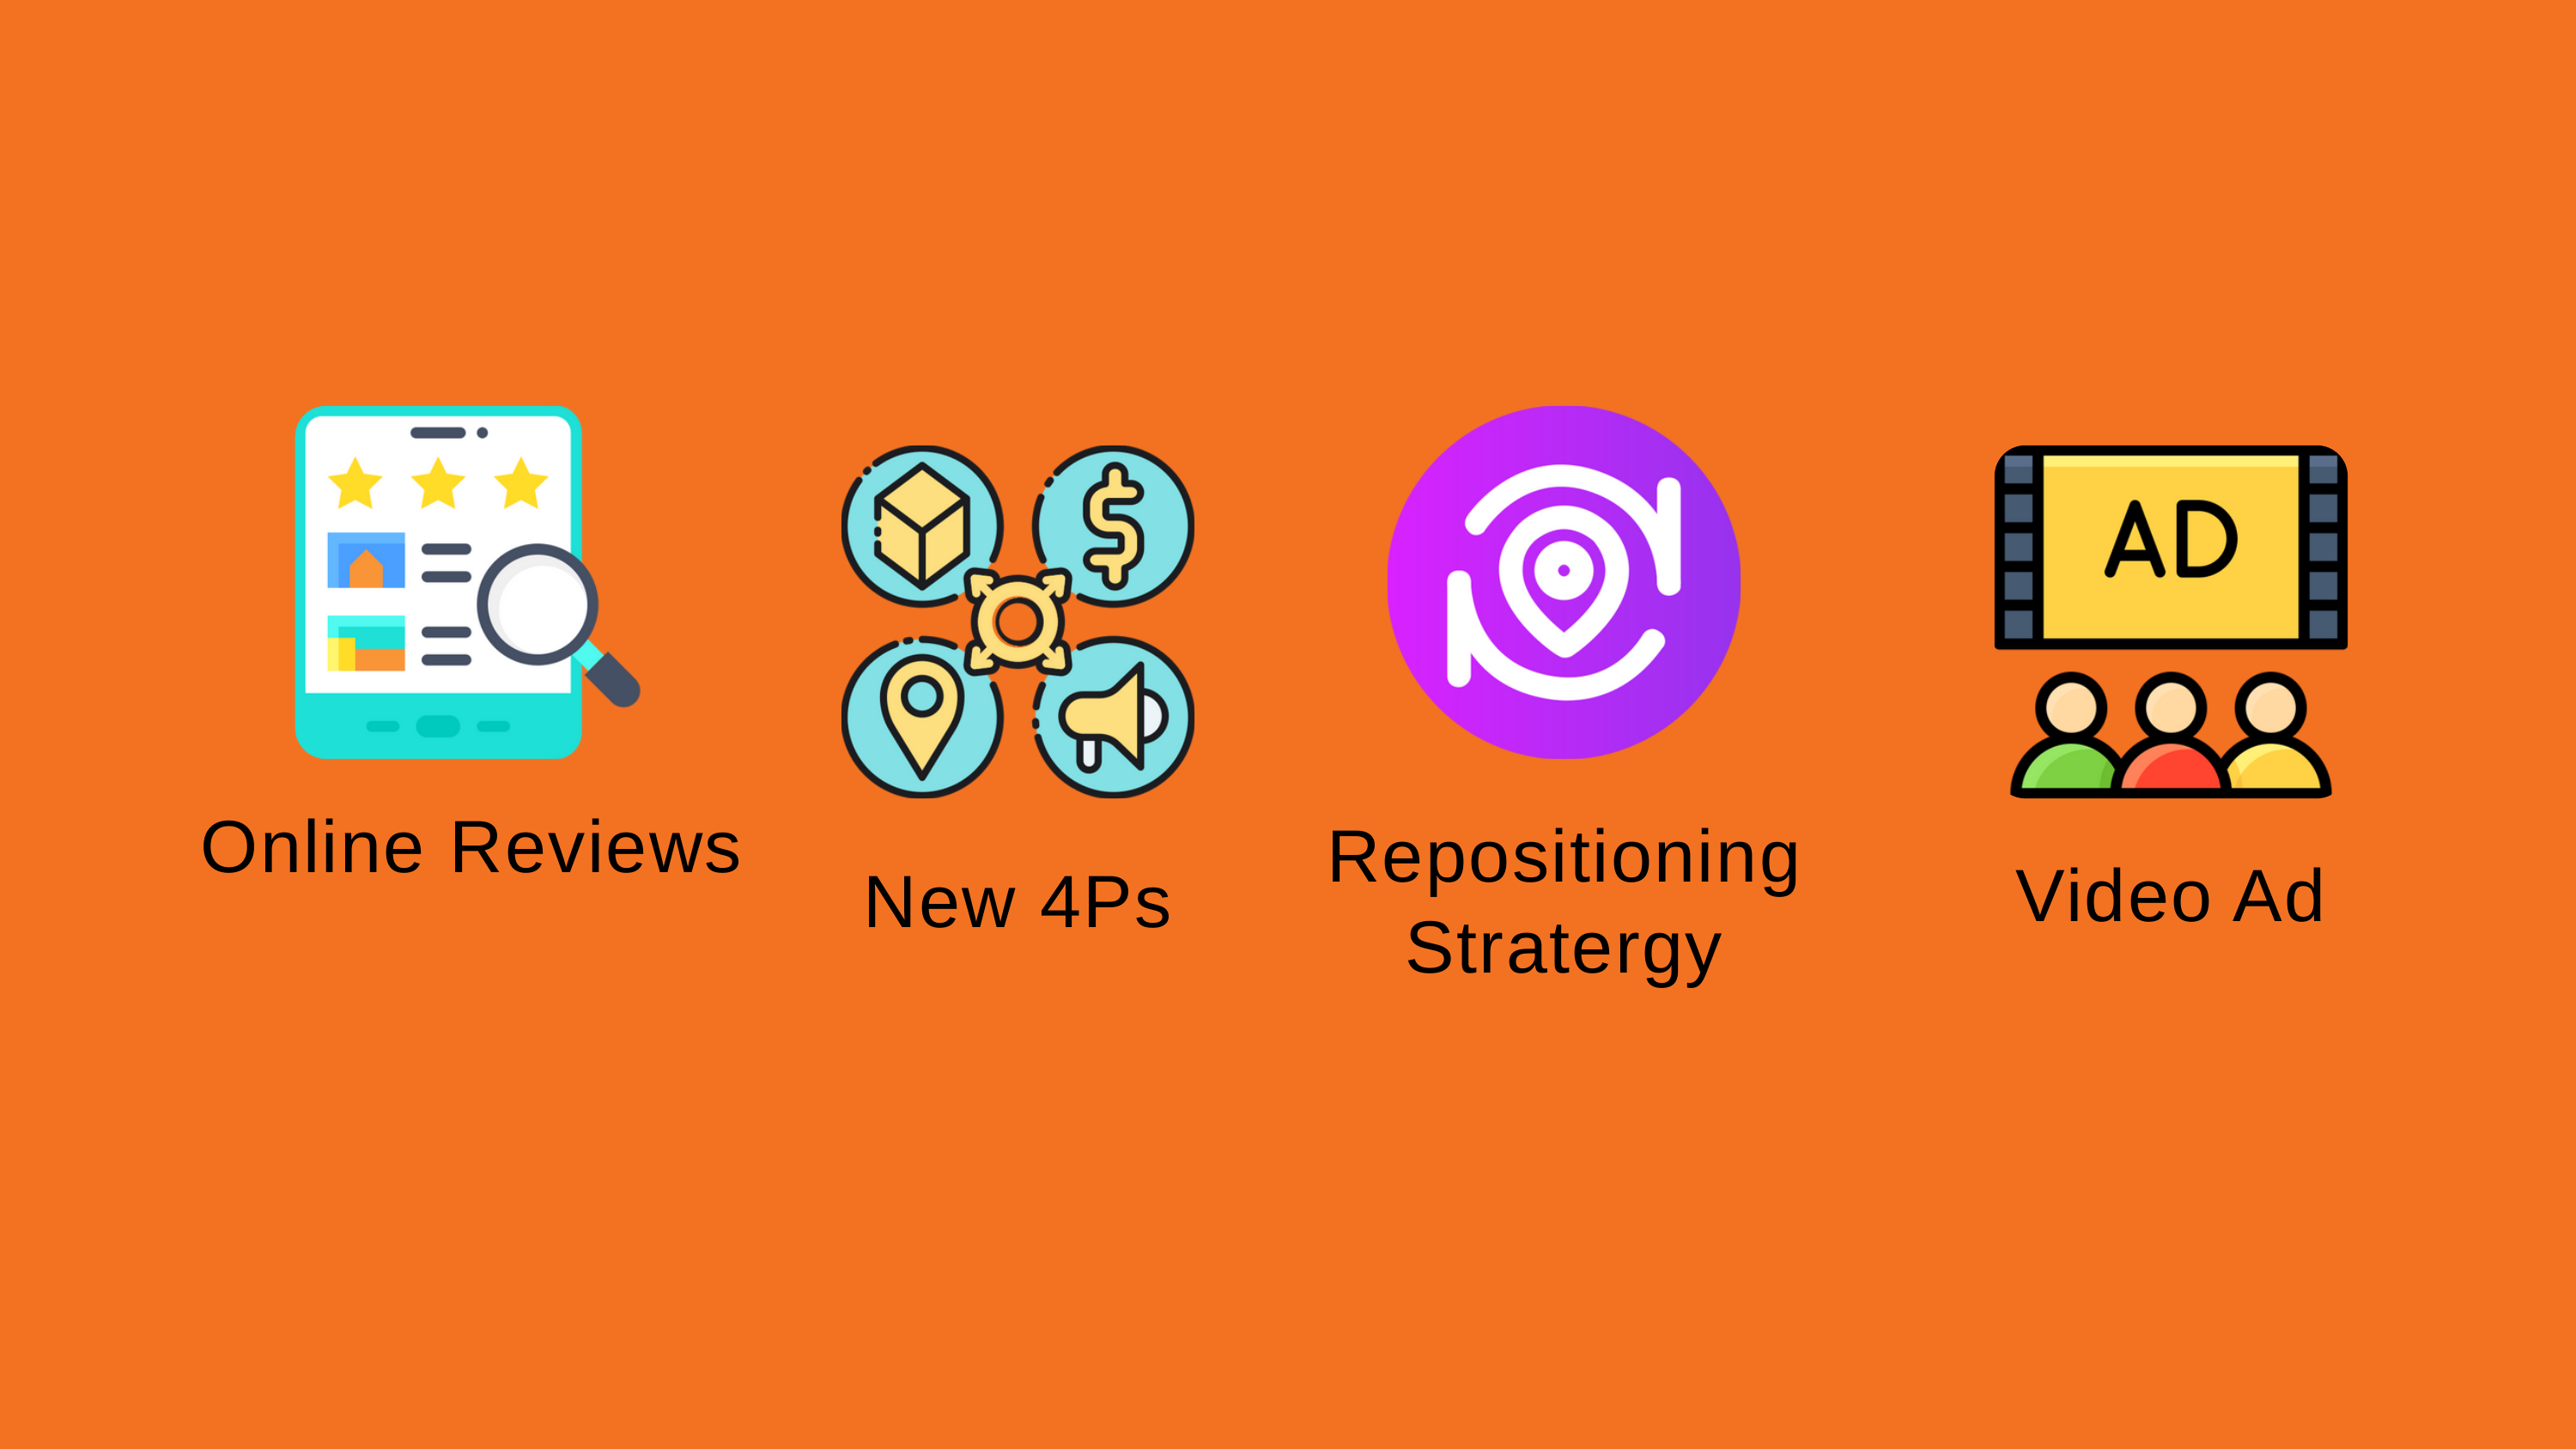

Online Reviews
Repositioning
Stratergy
Video Ad
New 4Ps